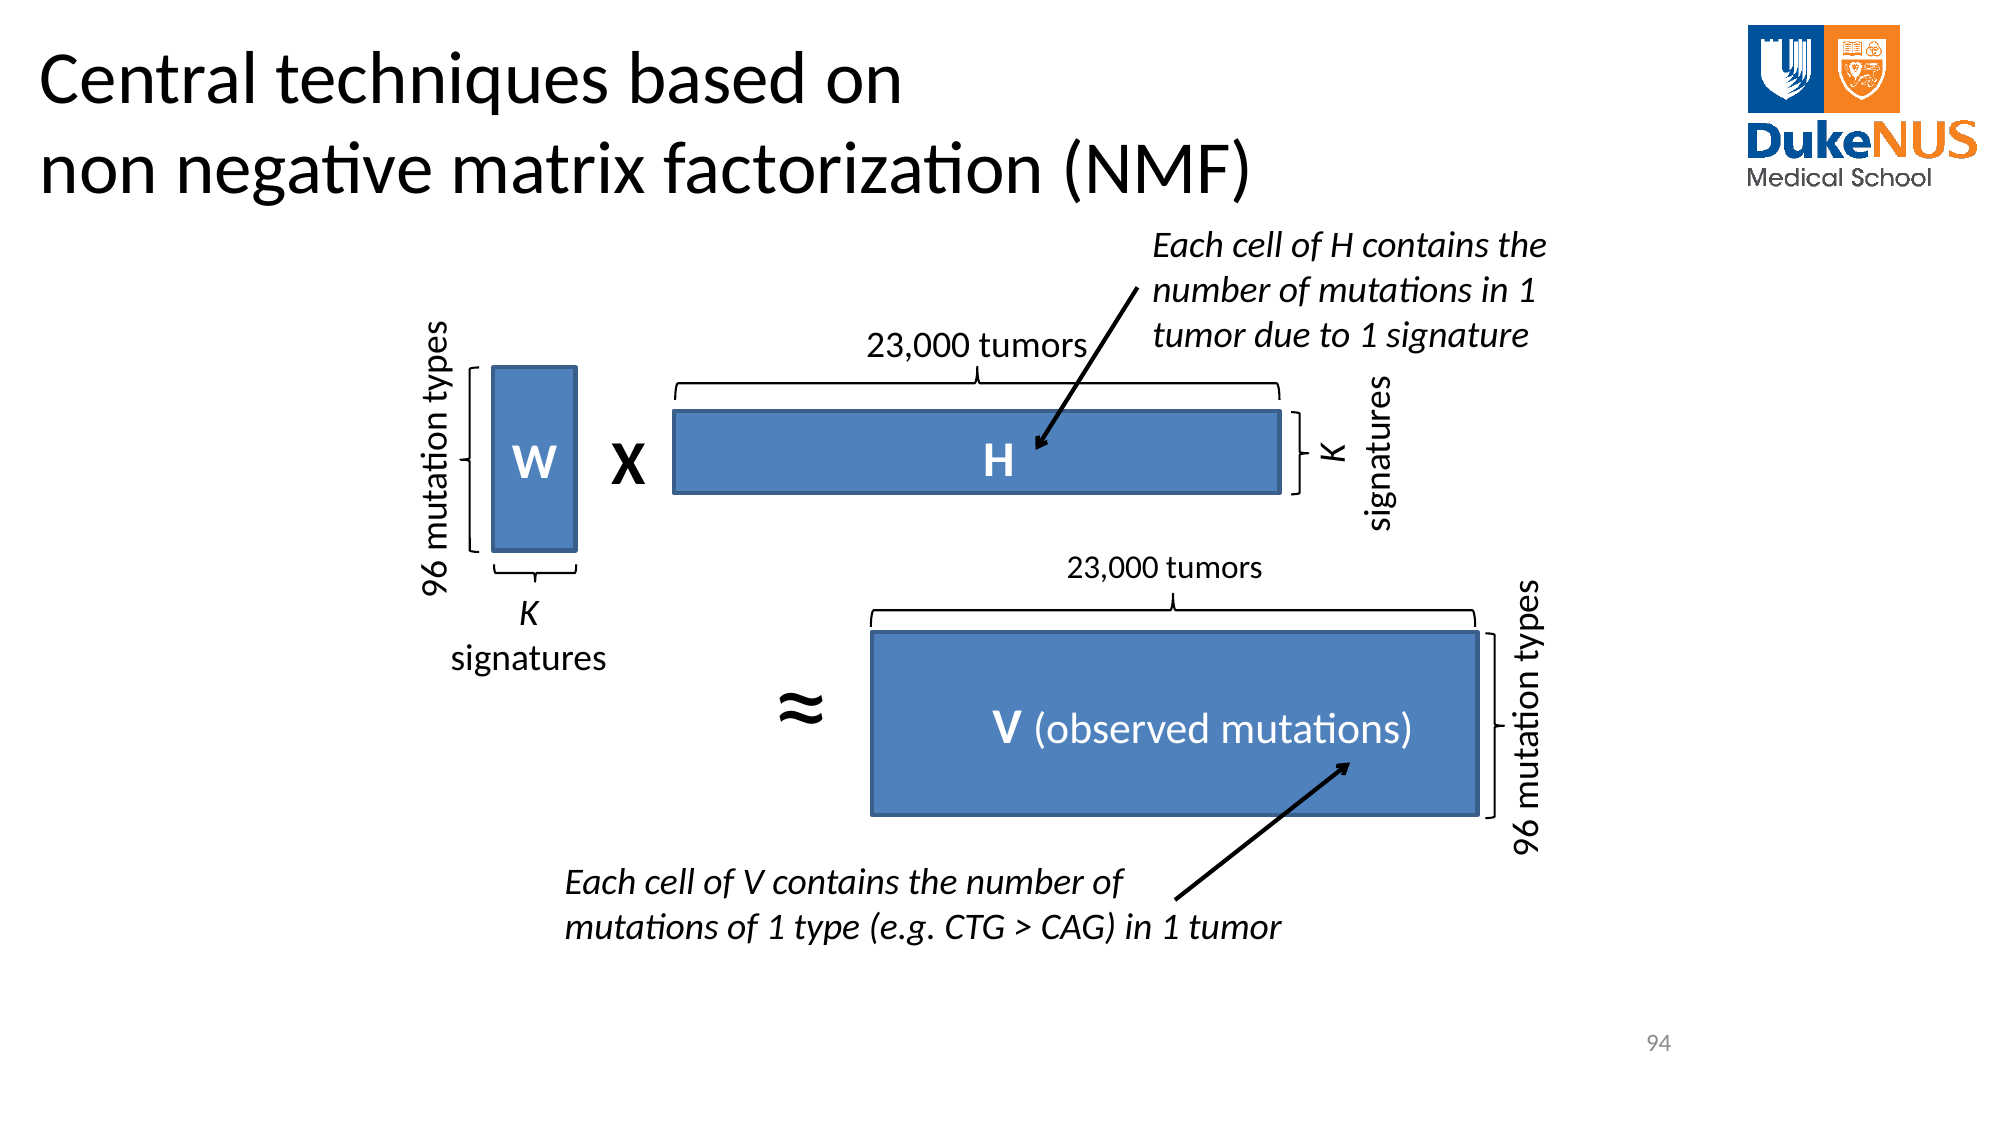

# Central techniques based on non negative matrix factorization (NMF)
Each cell of H contains the number of mutations in 1 tumor due to 1 signature

W
96 mutation types

K
signatures

23,000 tumors
K
signatures

X
H

23,000 tumors

V (observed mutations)
96 mutation types
≈
Each cell of V contains the number of mutations of 1 type (e.g. CTG > CAG) in 1 tumor
94